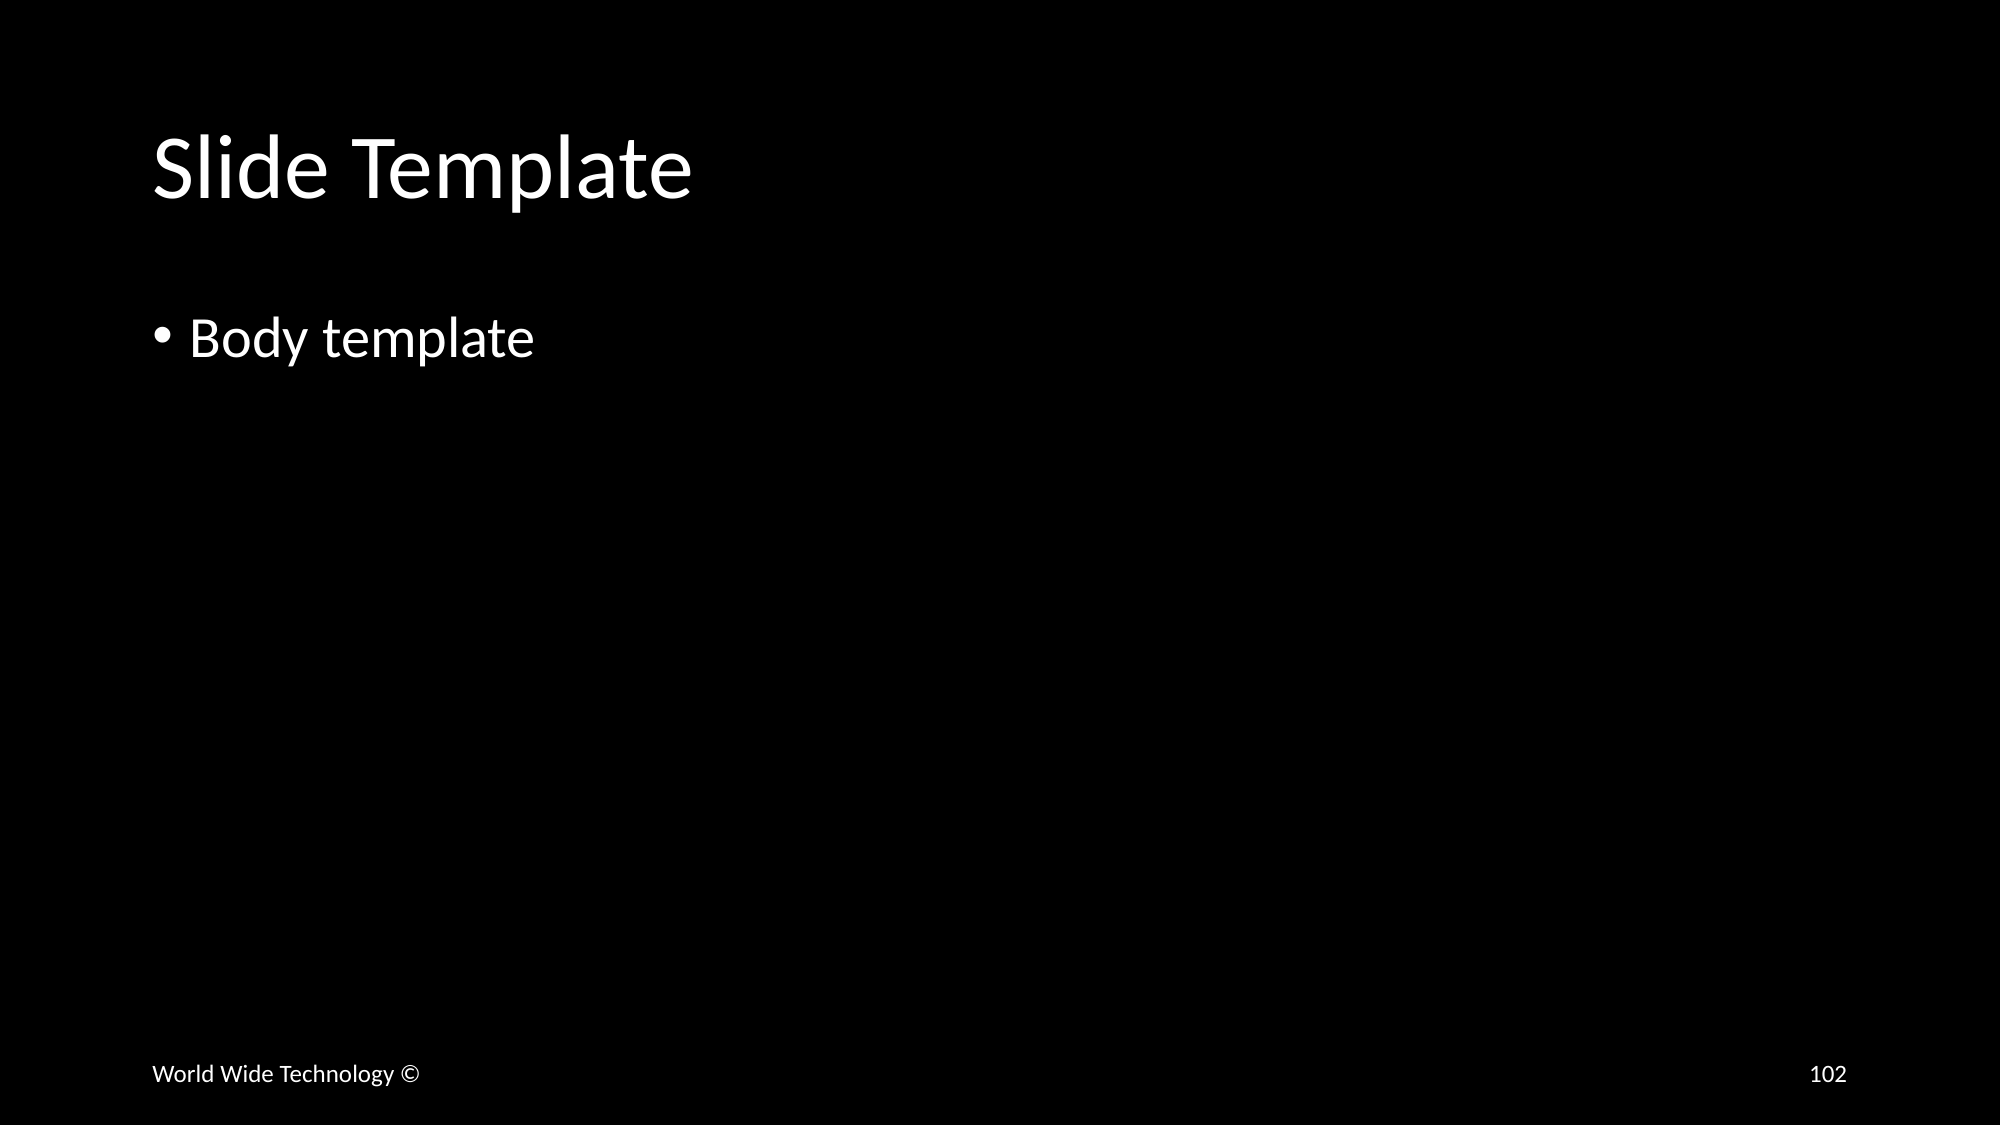

# Slide Template
Body template
World Wide Technology ©
102